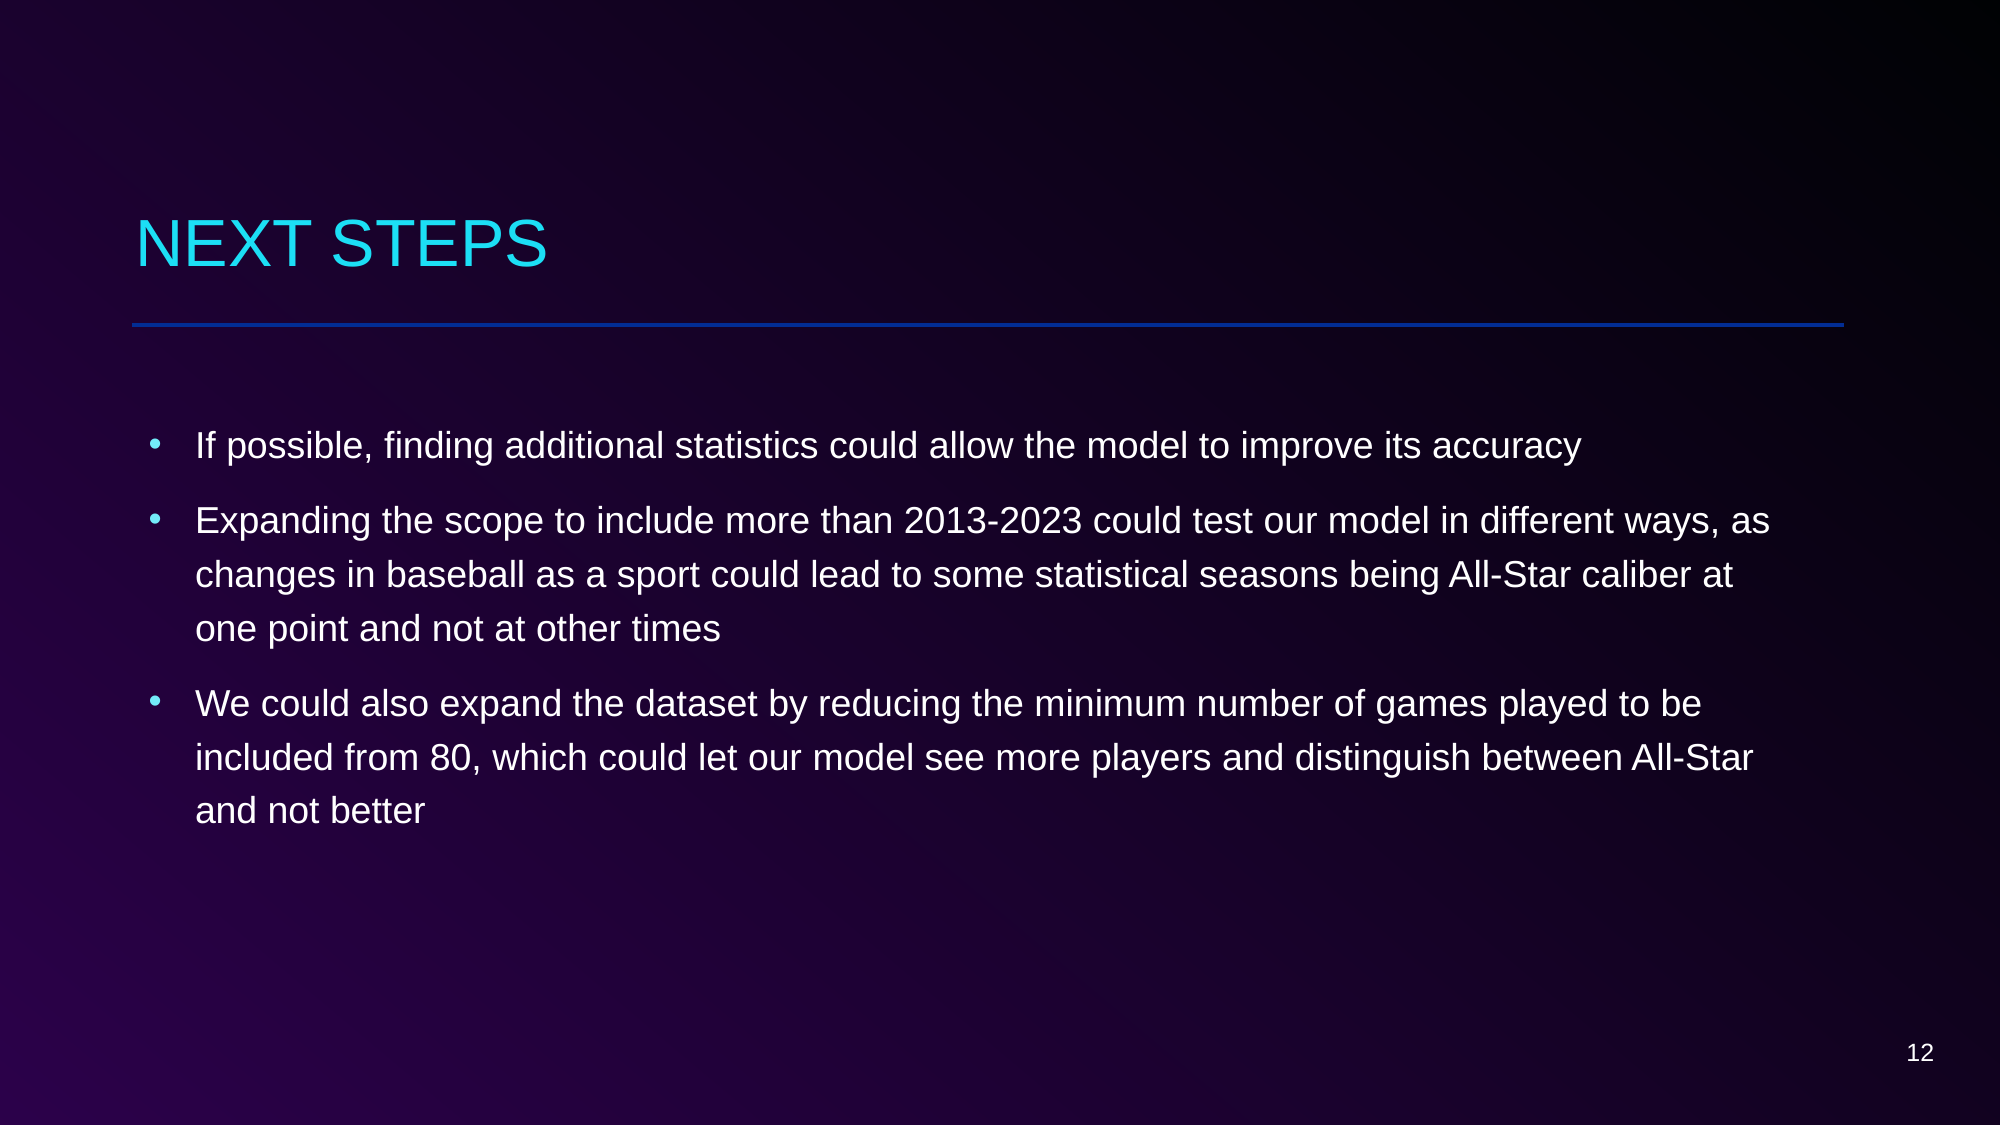

# Next steps
If possible, finding additional statistics could allow the model to improve its accuracy
Expanding the scope to include more than 2013-2023 could test our model in different ways, as changes in baseball as a sport could lead to some statistical seasons being All-Star caliber at one point and not at other times
We could also expand the dataset by reducing the minimum number of games played to be included from 80, which could let our model see more players and distinguish between All-Star and not better
12